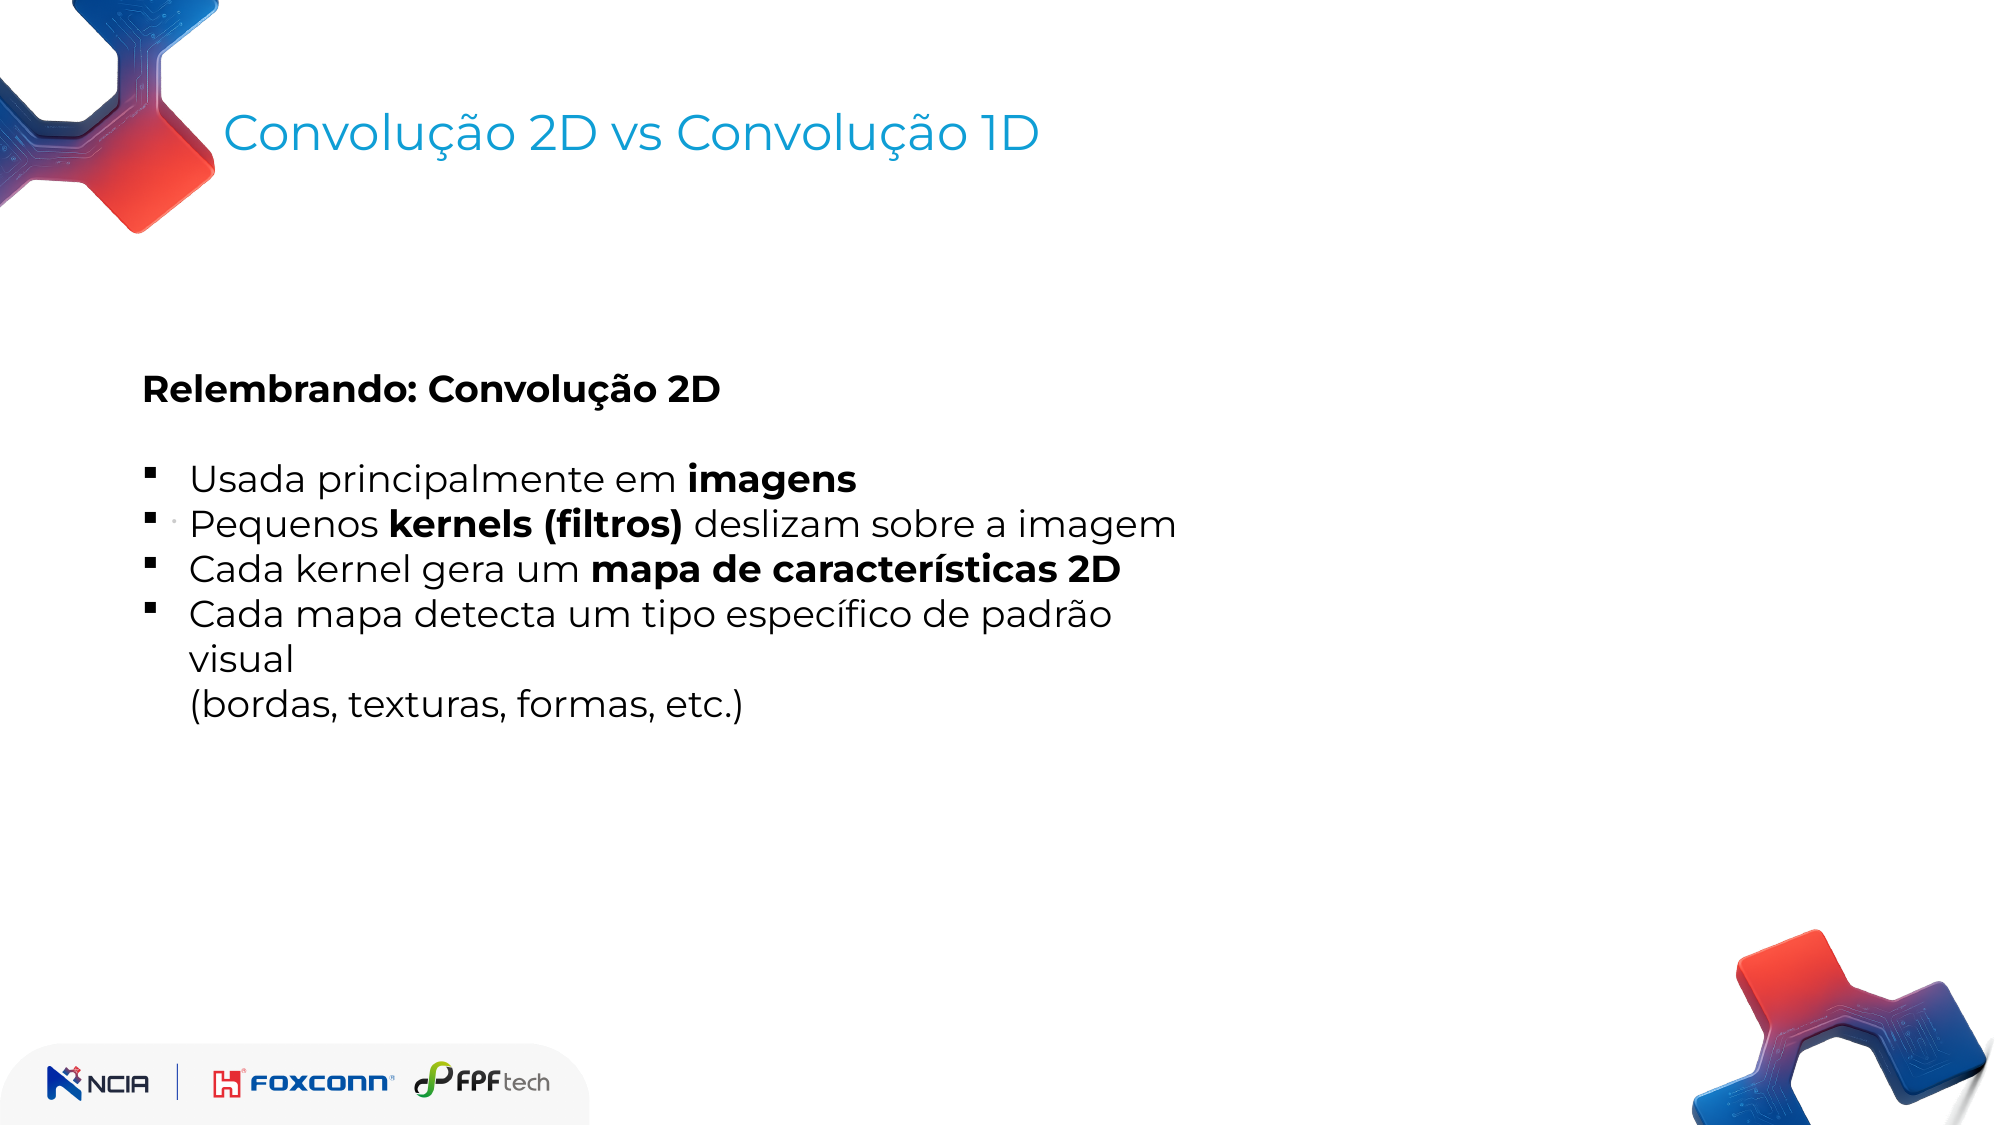

Convolução 2D vs Convolução 1D

Relembrando: Convolução 2D

Usada principalmente em imagens
Pequenos kernels (filtros) deslizam sobre a imagem
Cada kernel gera um mapa de características 2D
Cada mapa detecta um tipo específico de padrão visual
(bordas, texturas, formas, etc.)
.